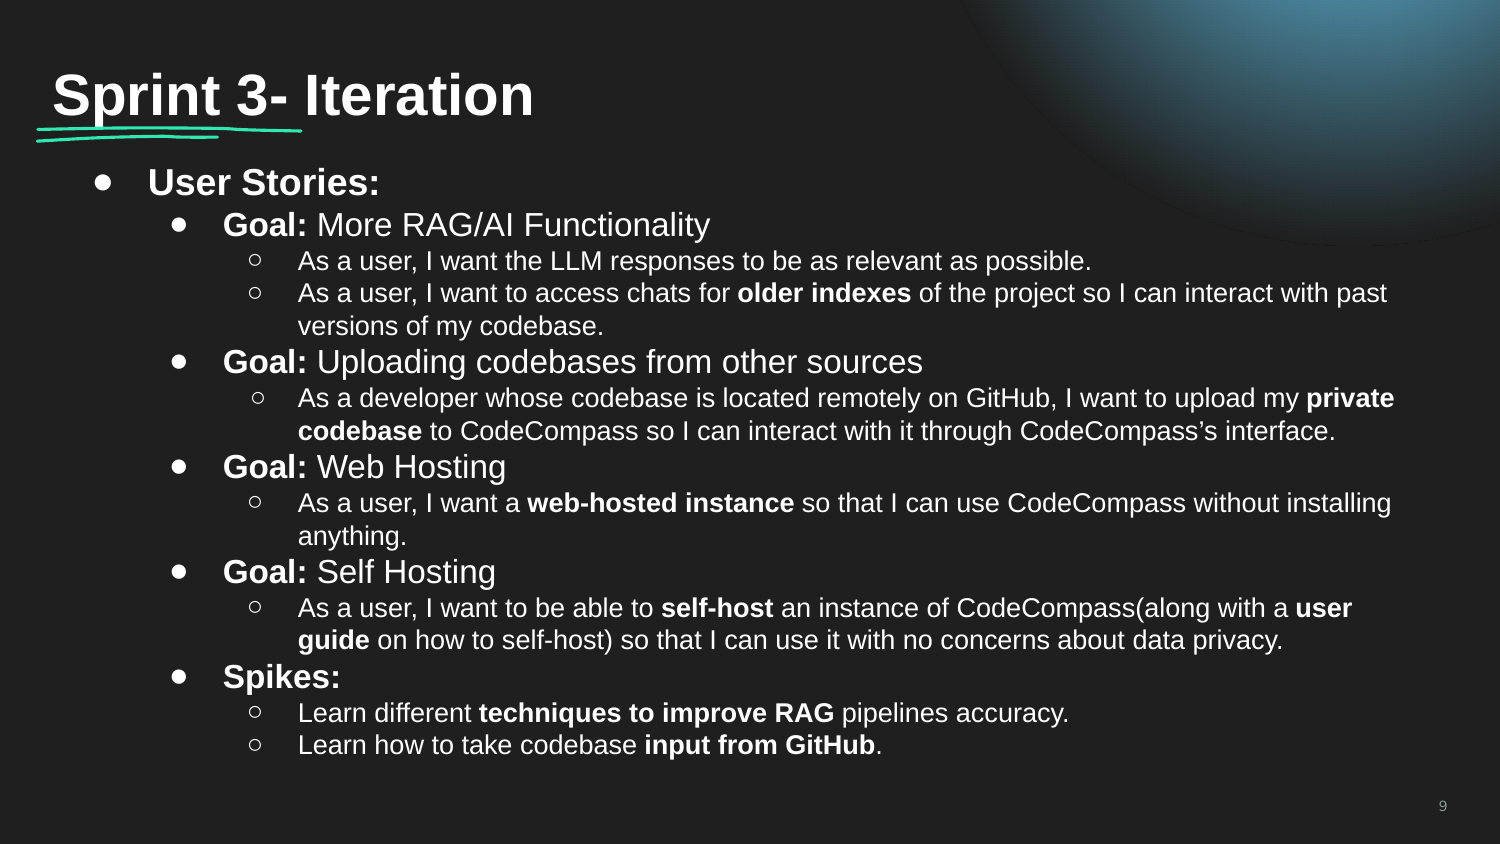

# Sprint 3- Iteration

User Stories:
Goal: More RAG/AI Functionality
As a user, I want the LLM responses to be as relevant as possible.
As a user, I want to access chats for older indexes of the project so I can interact with past versions of my codebase.
Goal: Uploading codebases from other sources
As a developer whose codebase is located remotely on GitHub, I want to upload my private codebase to CodeCompass so I can interact with it through CodeCompass’s interface.
Goal: Web Hosting
As a user, I want a web-hosted instance so that I can use CodeCompass without installing anything.
Goal: Self Hosting
As a user, I want to be able to self-host an instance of CodeCompass(along with a user guide on how to self-host) so that I can use it with no concerns about data privacy.
Spikes:
Learn different techniques to improve RAG pipelines accuracy.
Learn how to take codebase input from GitHub.